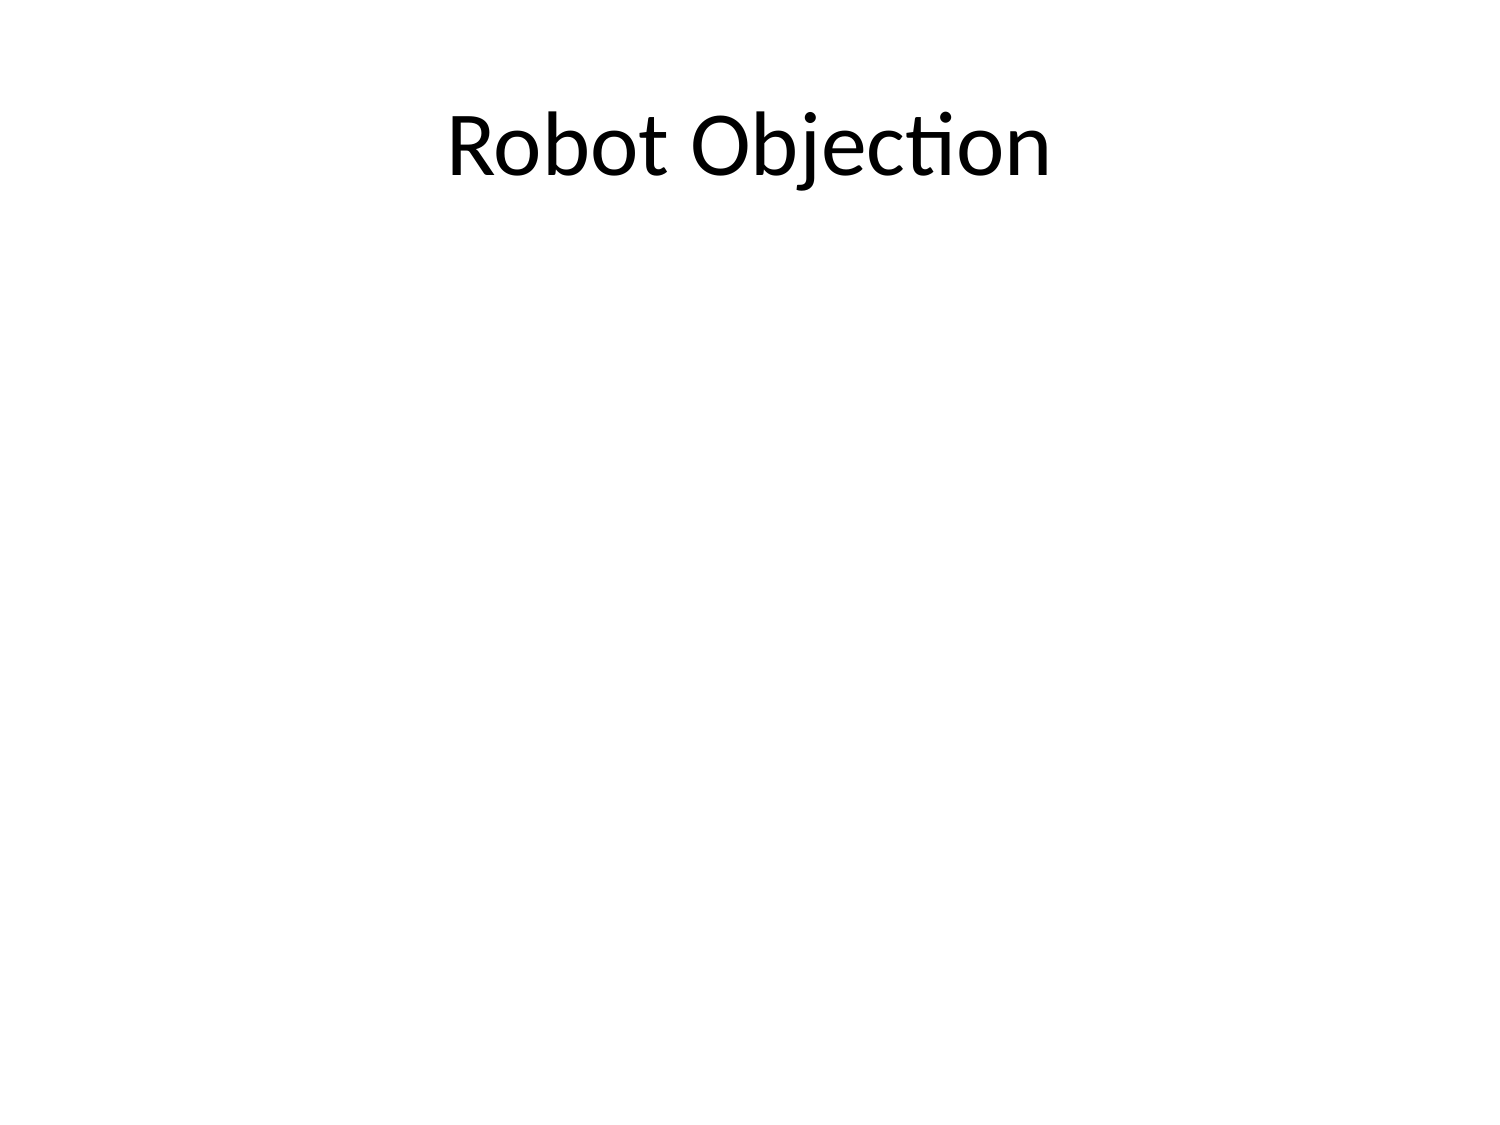

# Robot Objection
The Program Equivalence Thesis states:
The person in the Chinese Room runs every program that a native speaker of Chinese runs when comprehending some Chinese sentence.
Advocates of the Robot Objection point out that this thesis is not true, given Searle’s description of the Chinese Room.